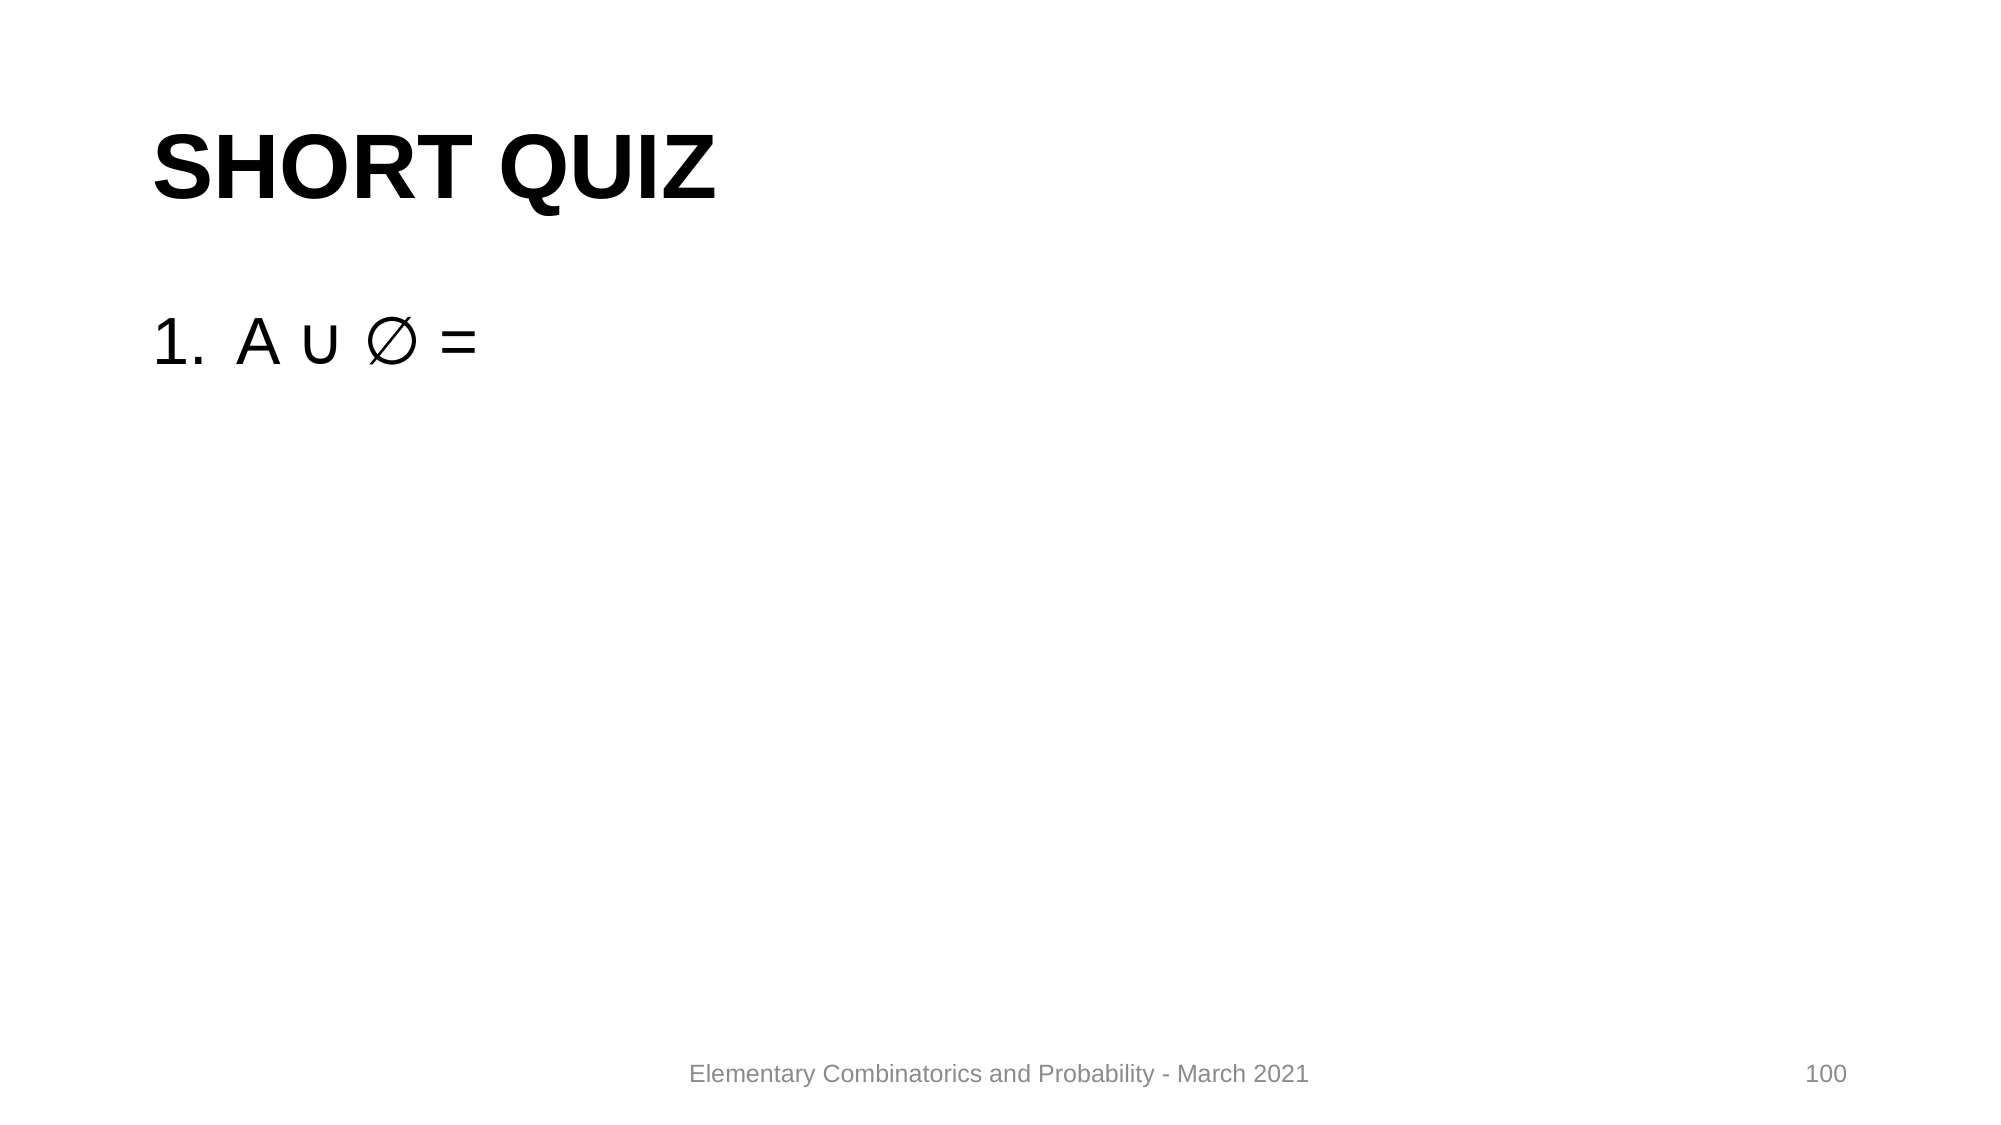

# SHORT QUIZ
A ∪ ∅ = A

A ∩ ∅ = ∅

A ∪ U = U

A ∩ U = A

Elementary Combinatorics and Probability - March 2021
100